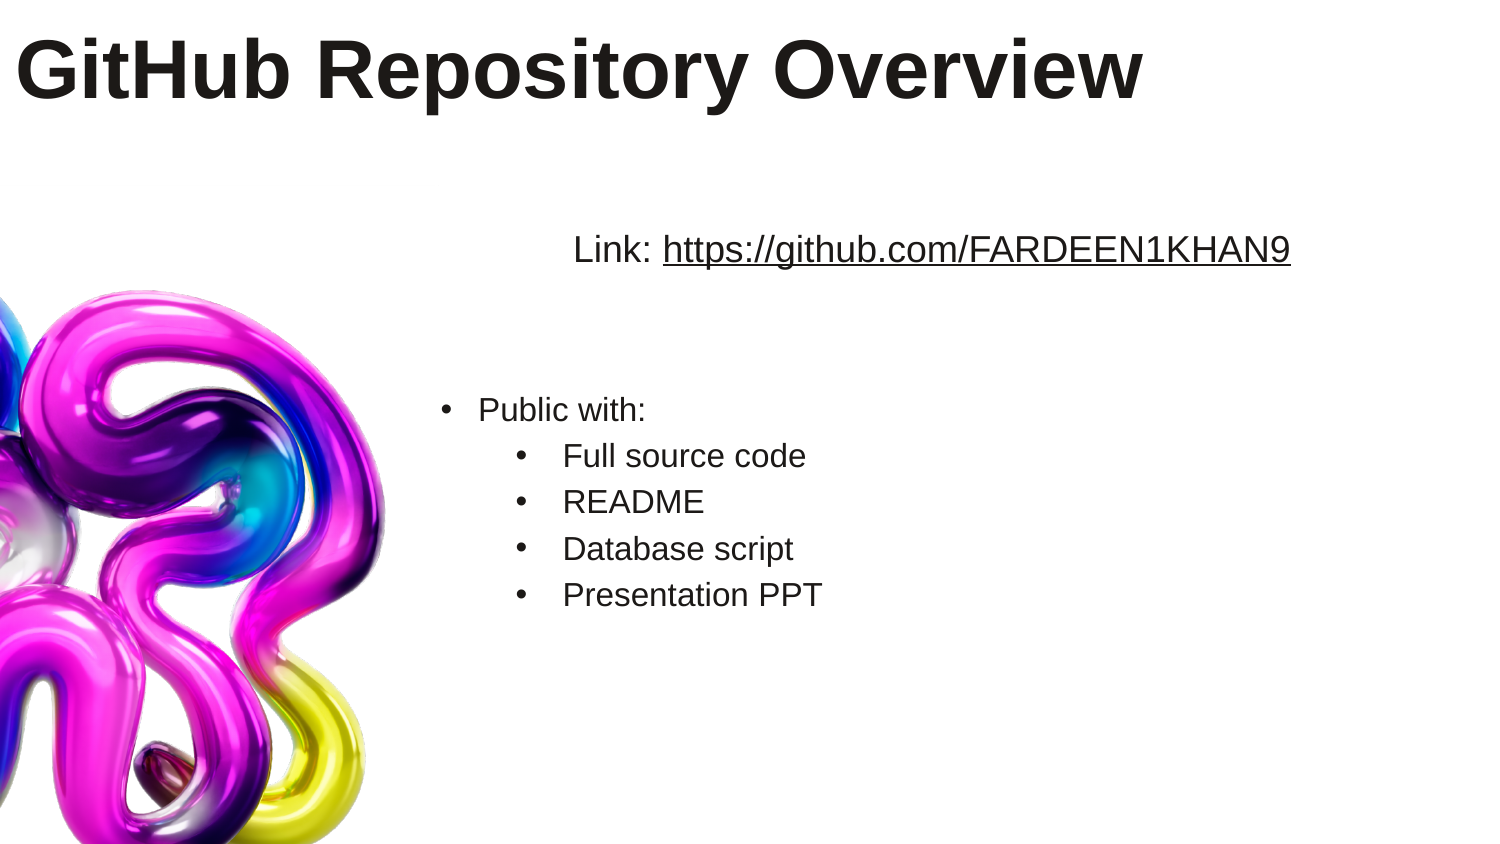

# GitHub Repository Overview
Link: https://github.com/FARDEEN1KHAN9

Public with:
Full source code
README
Database script
Presentation PPT